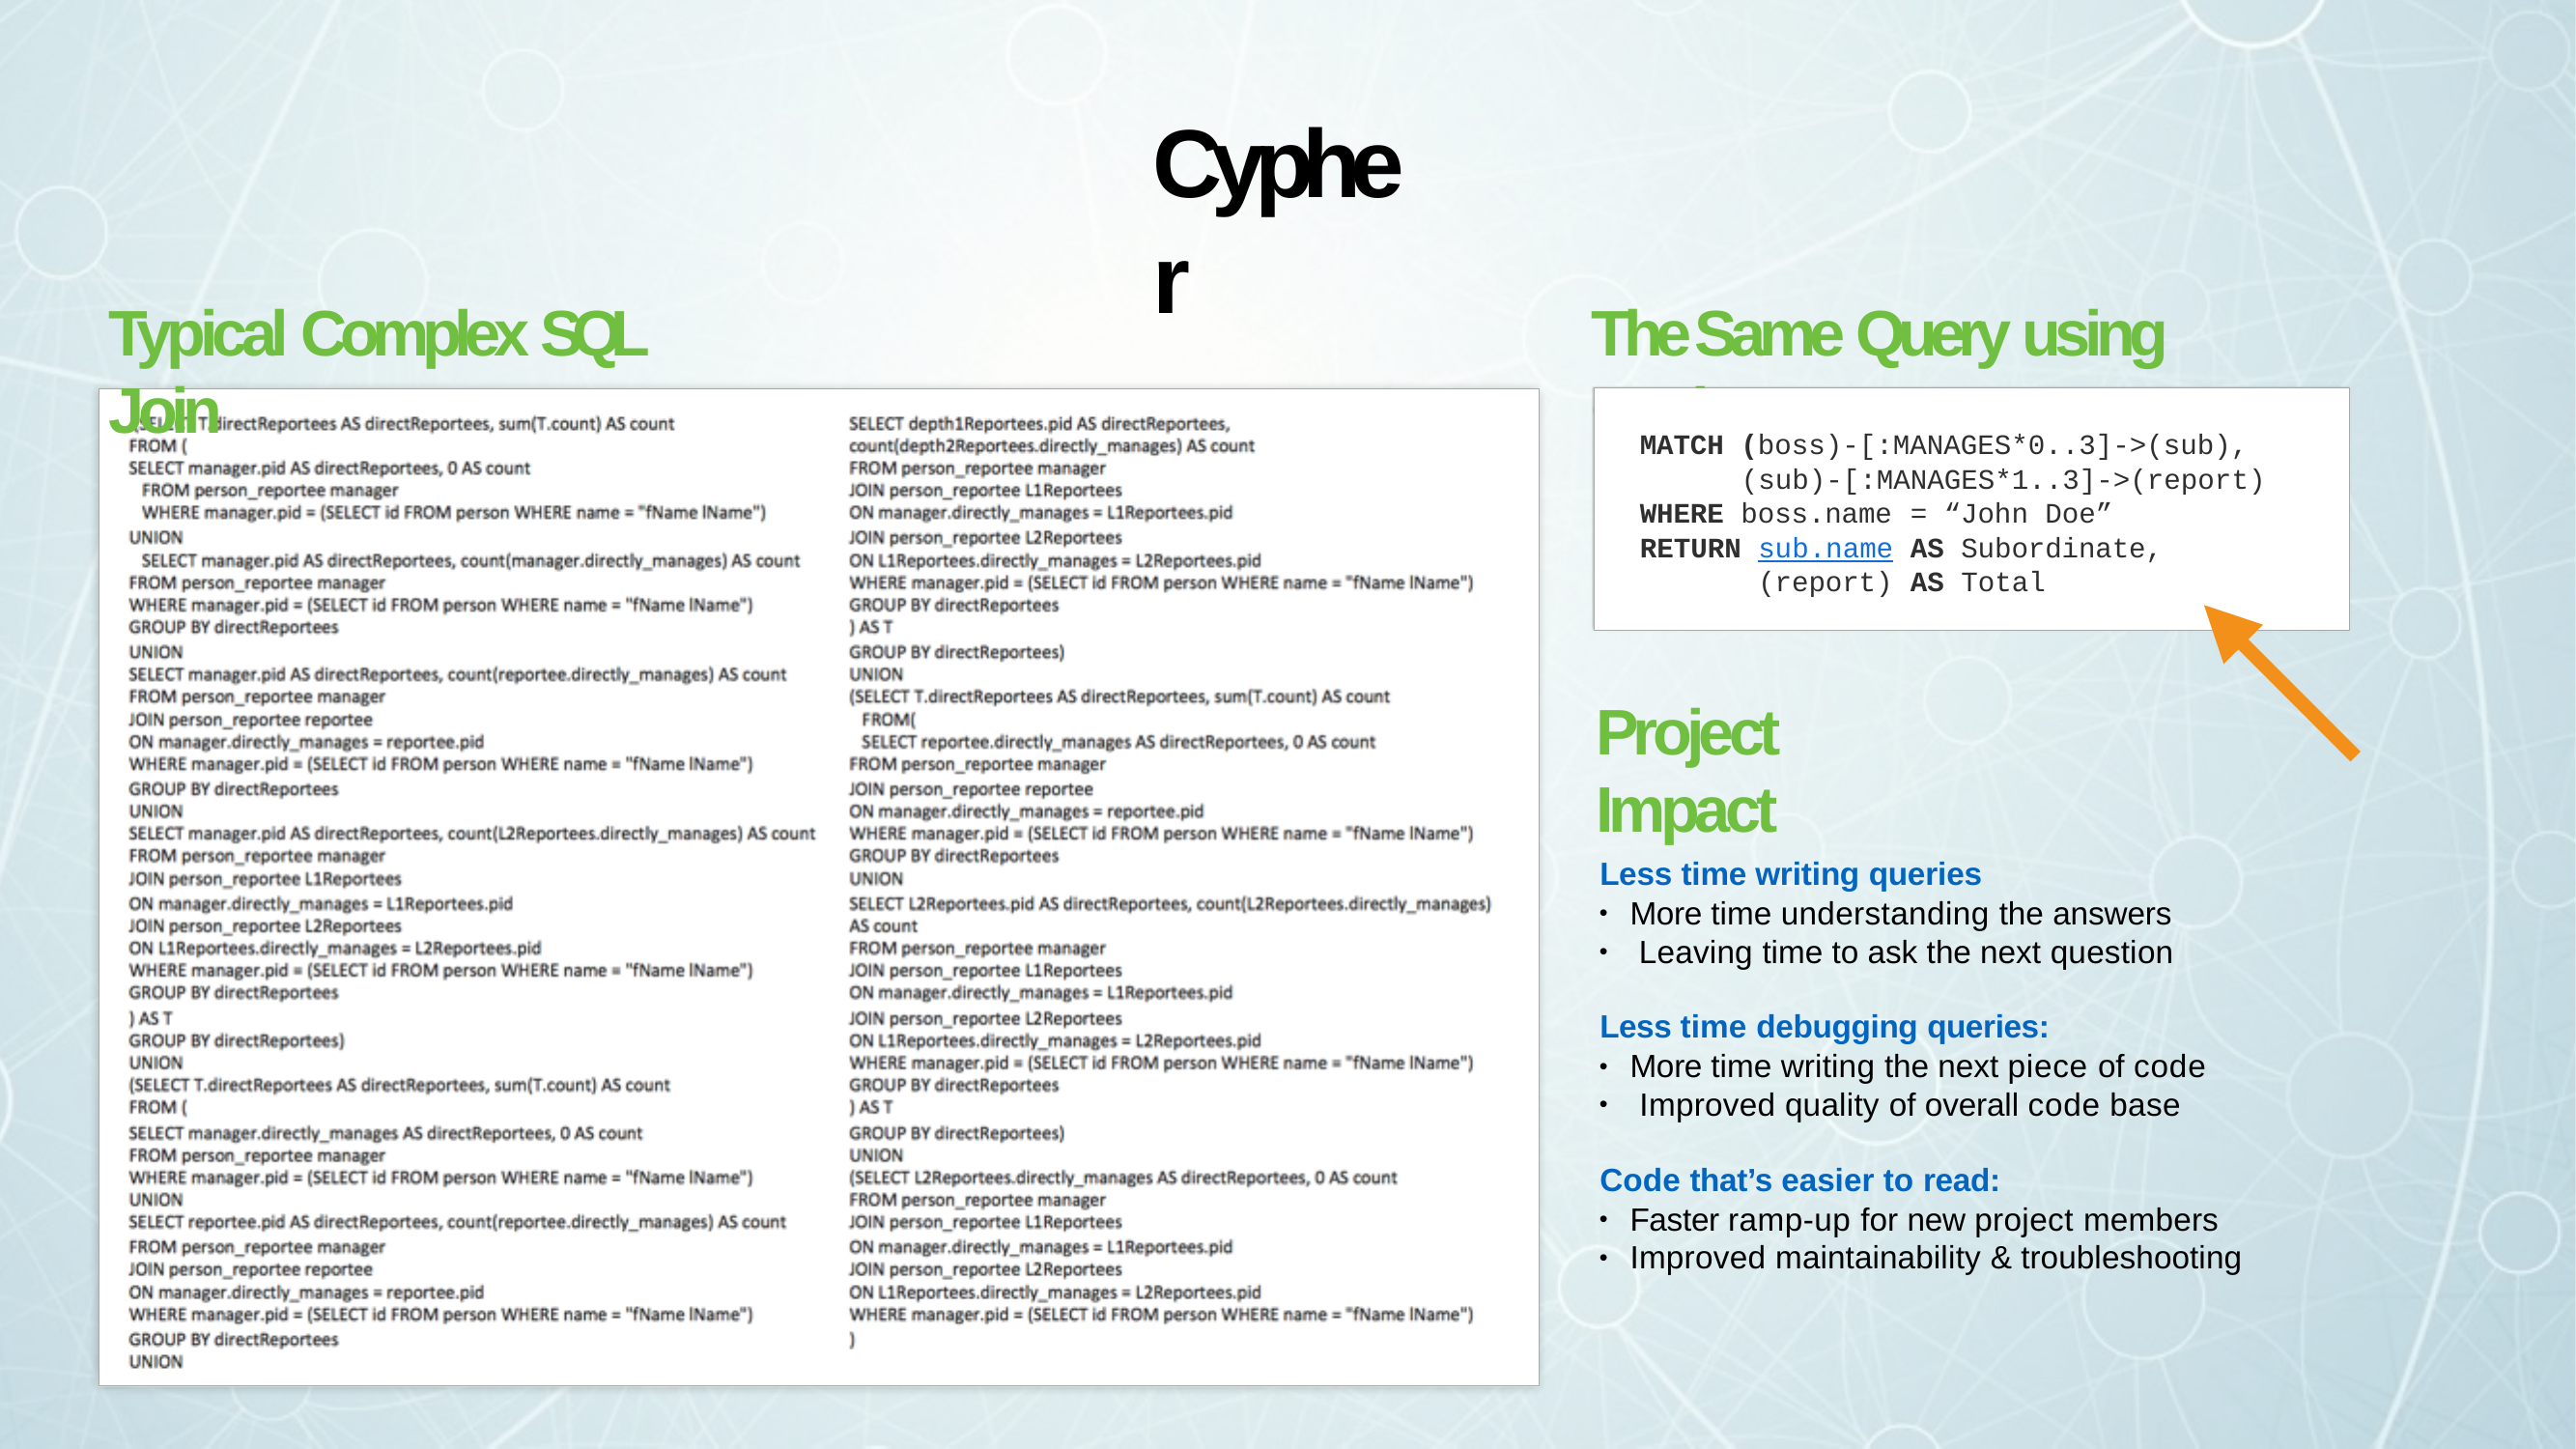

# Cypher
Typical Complex SQL Join
The Same Query using Cypher

MATCH (boss)-[:MANAGES*0..3]->(sub),
(sub)-[:MANAGES*1..3]->(report)
WHERE boss.name
RETURN sub.name
(report)
= “John Doe”
AS Subordinate,
AS Total

Project Impact
Less time writing queries
•
•
More time understanding the answers  Leaving time to ask the next question
Less time debugging queries:
•
•
More time writing the next piece of code  Improved quality of overall code base
Code that’s easier to read:
•
•
Faster ramp-up for new project members  Improved maintainability & troubleshooting